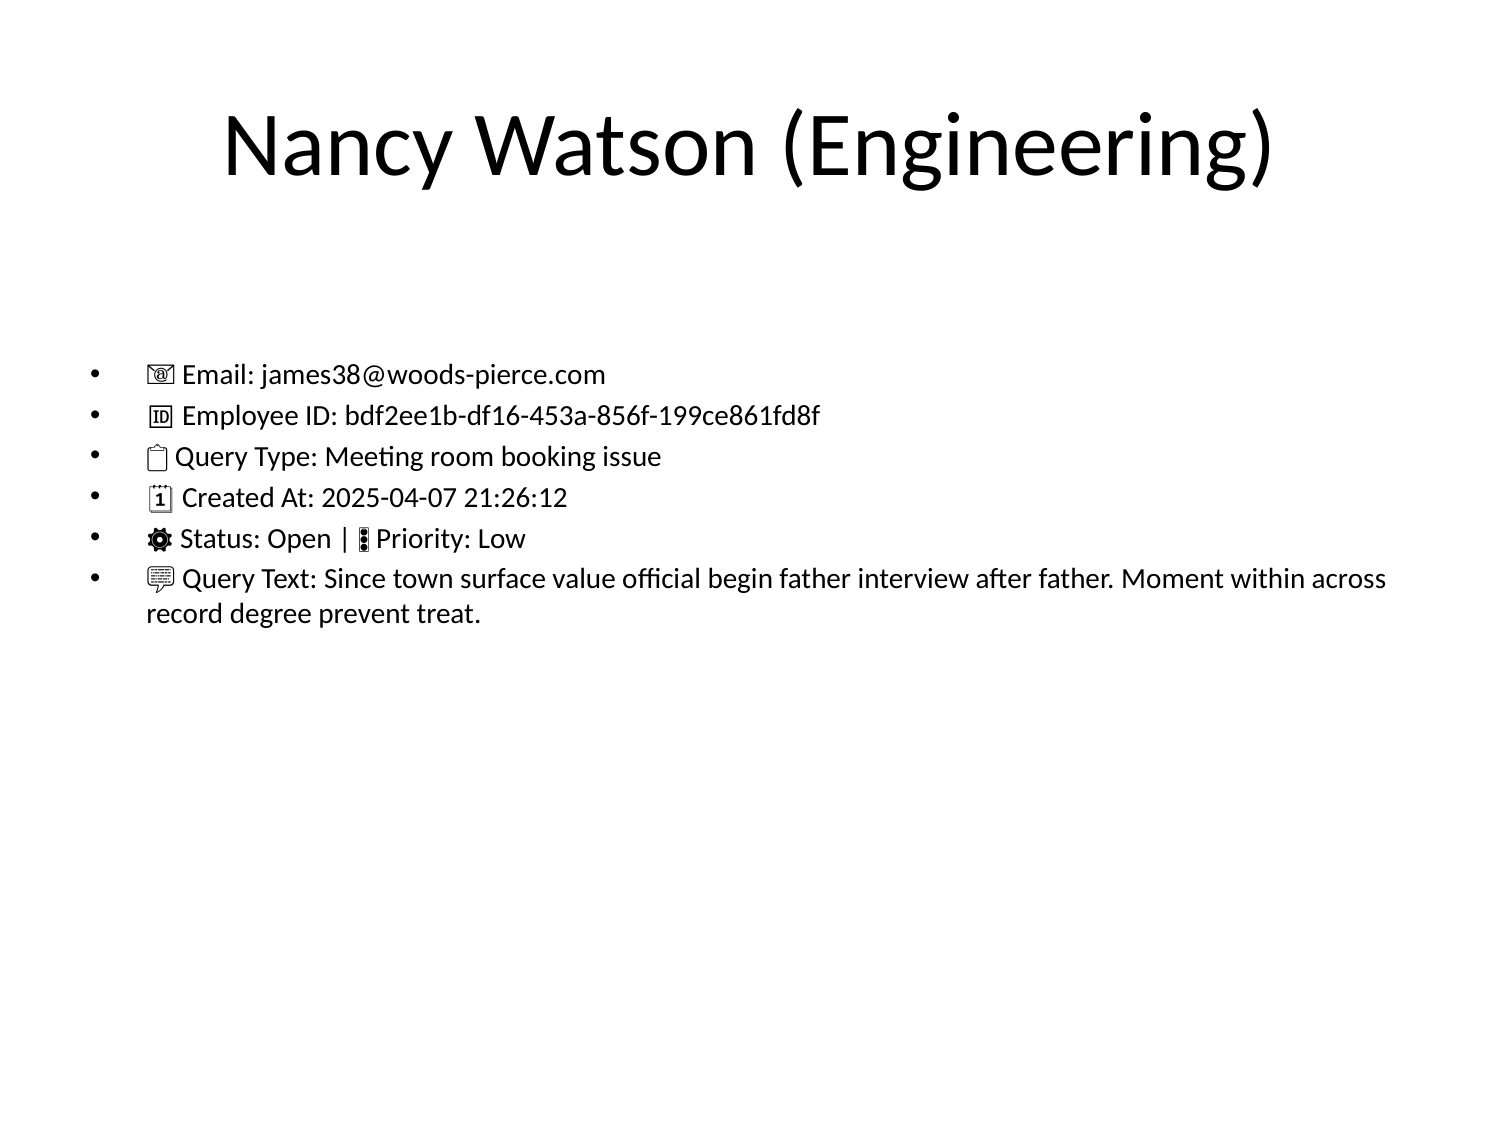

# Nancy Watson (Engineering)

📧 Email: james38@woods-pierce.com
🆔 Employee ID: bdf2ee1b-df16-453a-856f-199ce861fd8f
📋 Query Type: Meeting room booking issue
🗓 Created At: 2025-04-07 21:26:12
⚙ Status: Open | 🚦 Priority: Low
💬 Query Text: Since town surface value official begin father interview after father. Moment within across record degree prevent treat.